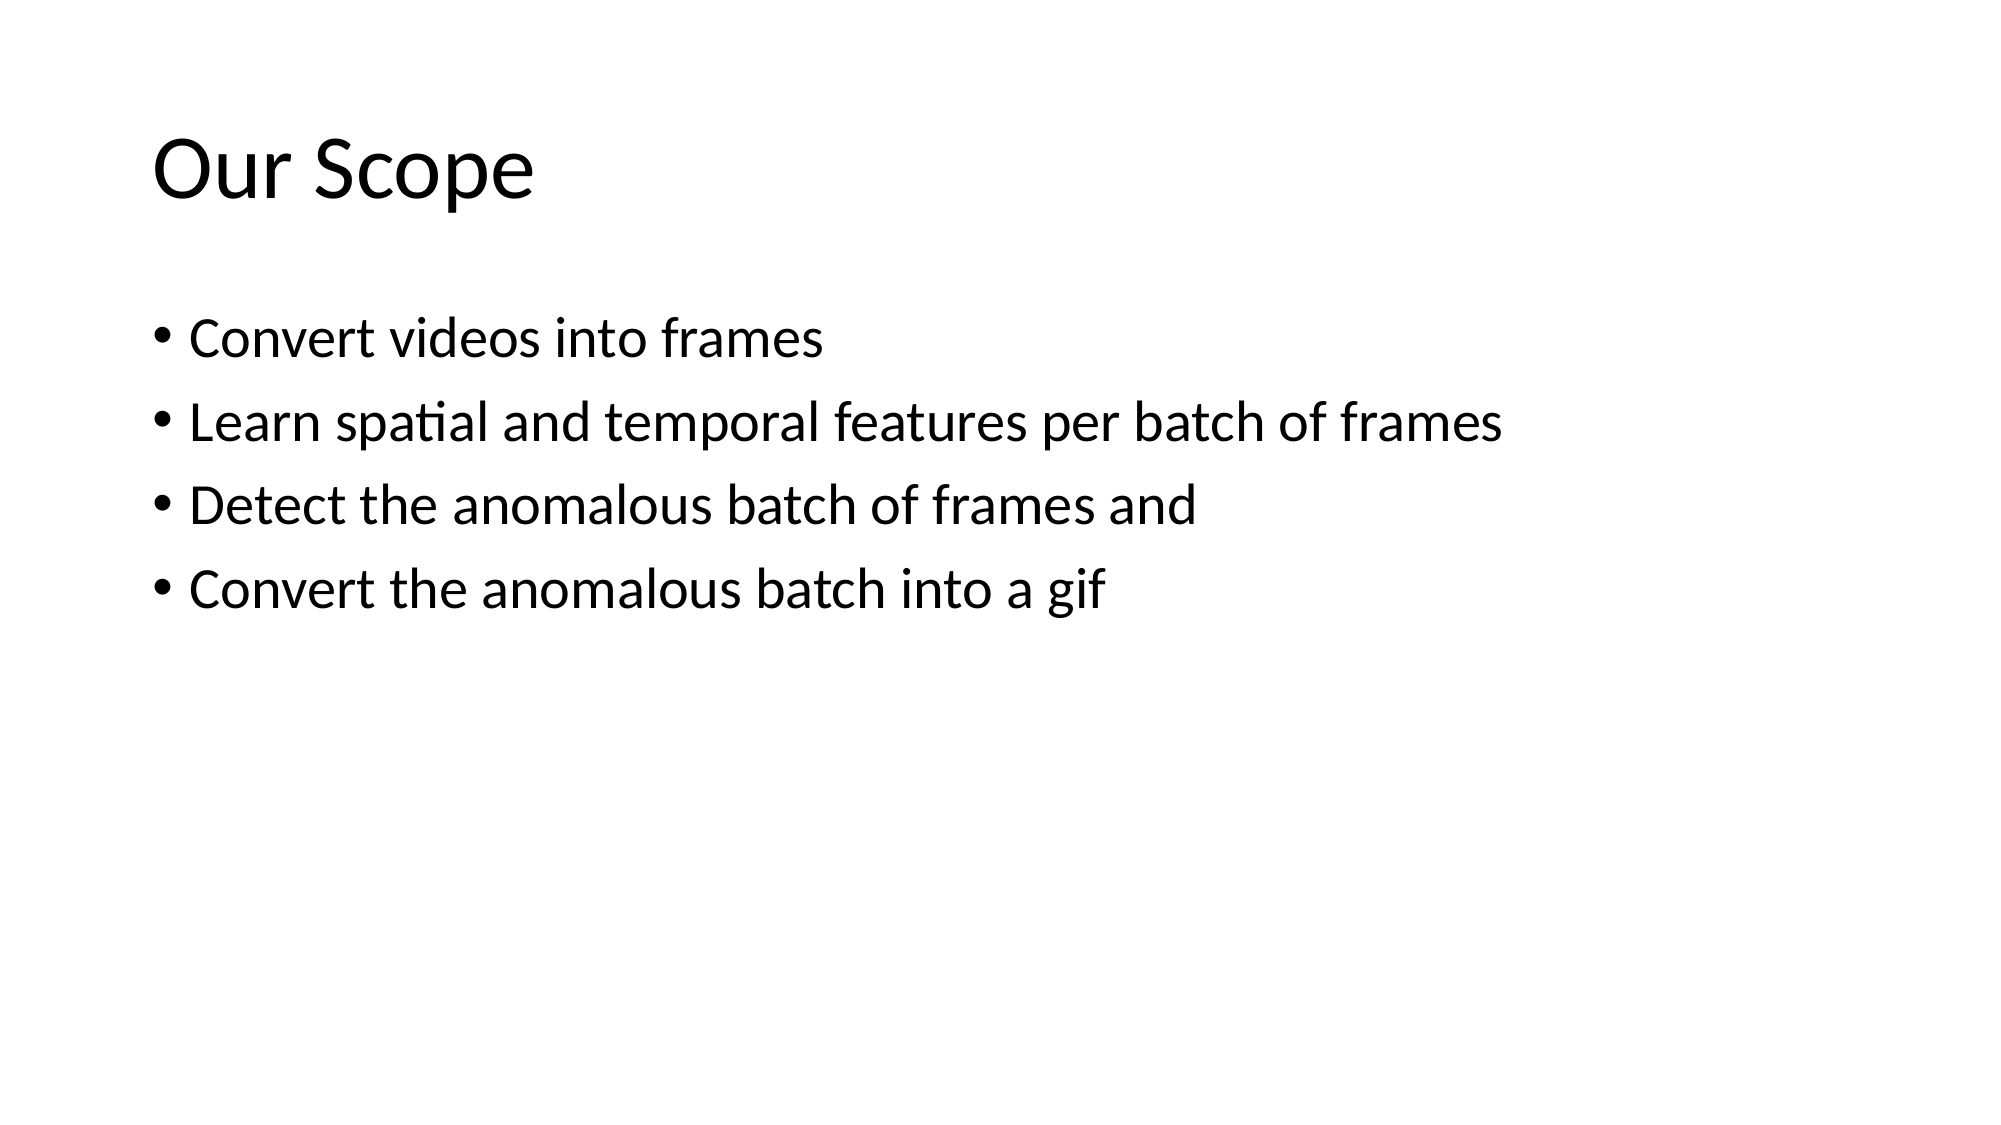

# Our Scope
Convert videos into frames
Learn spatial and temporal features per batch of frames
Detect the anomalous batch of frames and
Convert the anomalous batch into a gif